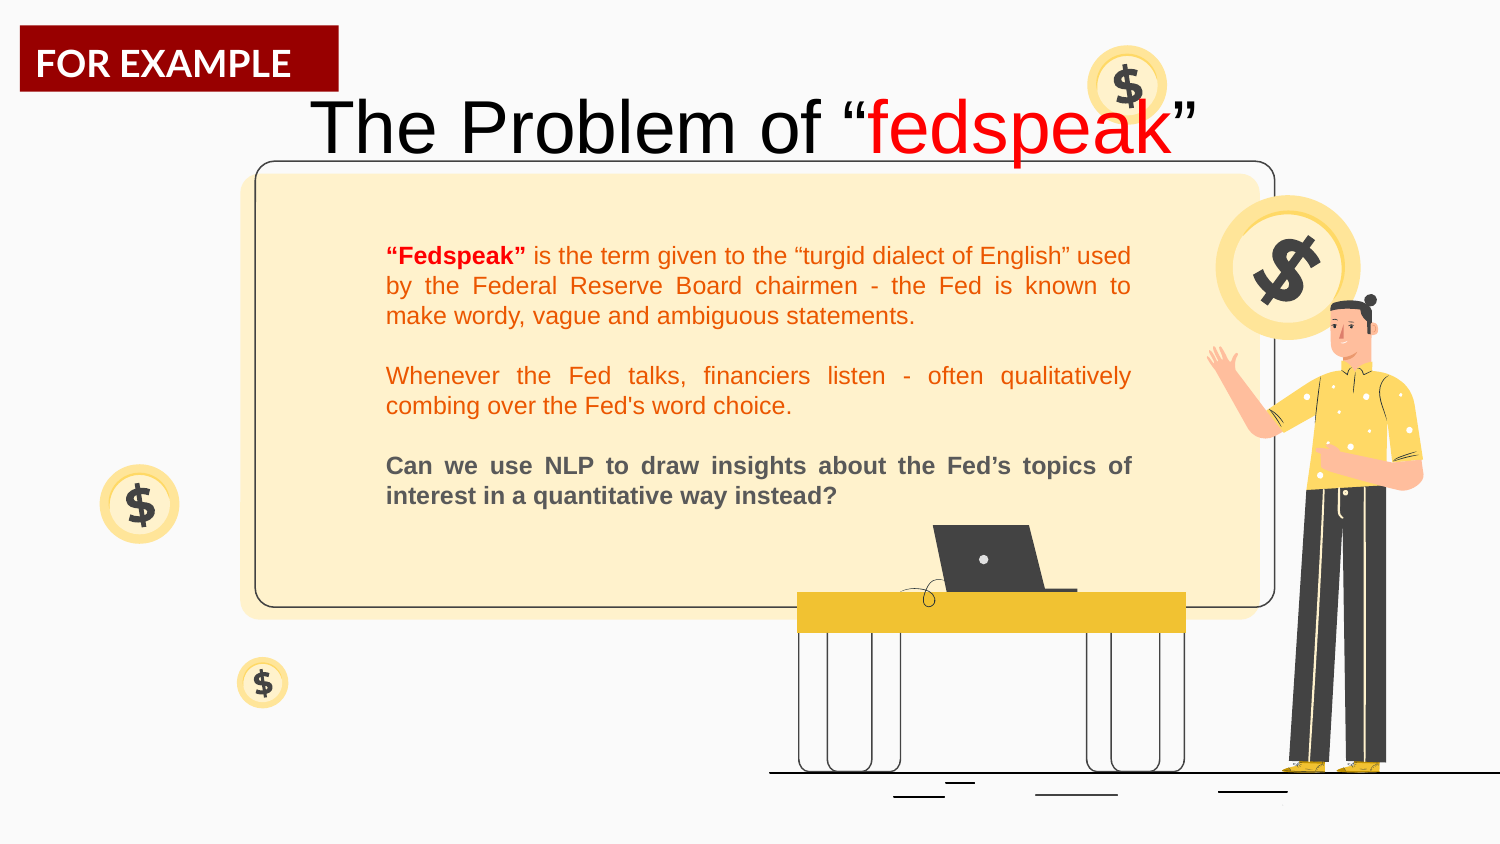

FOR EXAMPLE

# The Problem of “fedspeak”

“Fedspeak” is the term given to the “turgid dialect of English” used by the Federal Reserve Board chairmen - the Fed is known to make wordy, vague and ambiguous statements.

Whenever the Fed talks, financiers listen - often qualitatively combing over the Fed's word choice.

Can we use NLP to draw insights about the Fed’s topics of interest in a quantitative way instead?